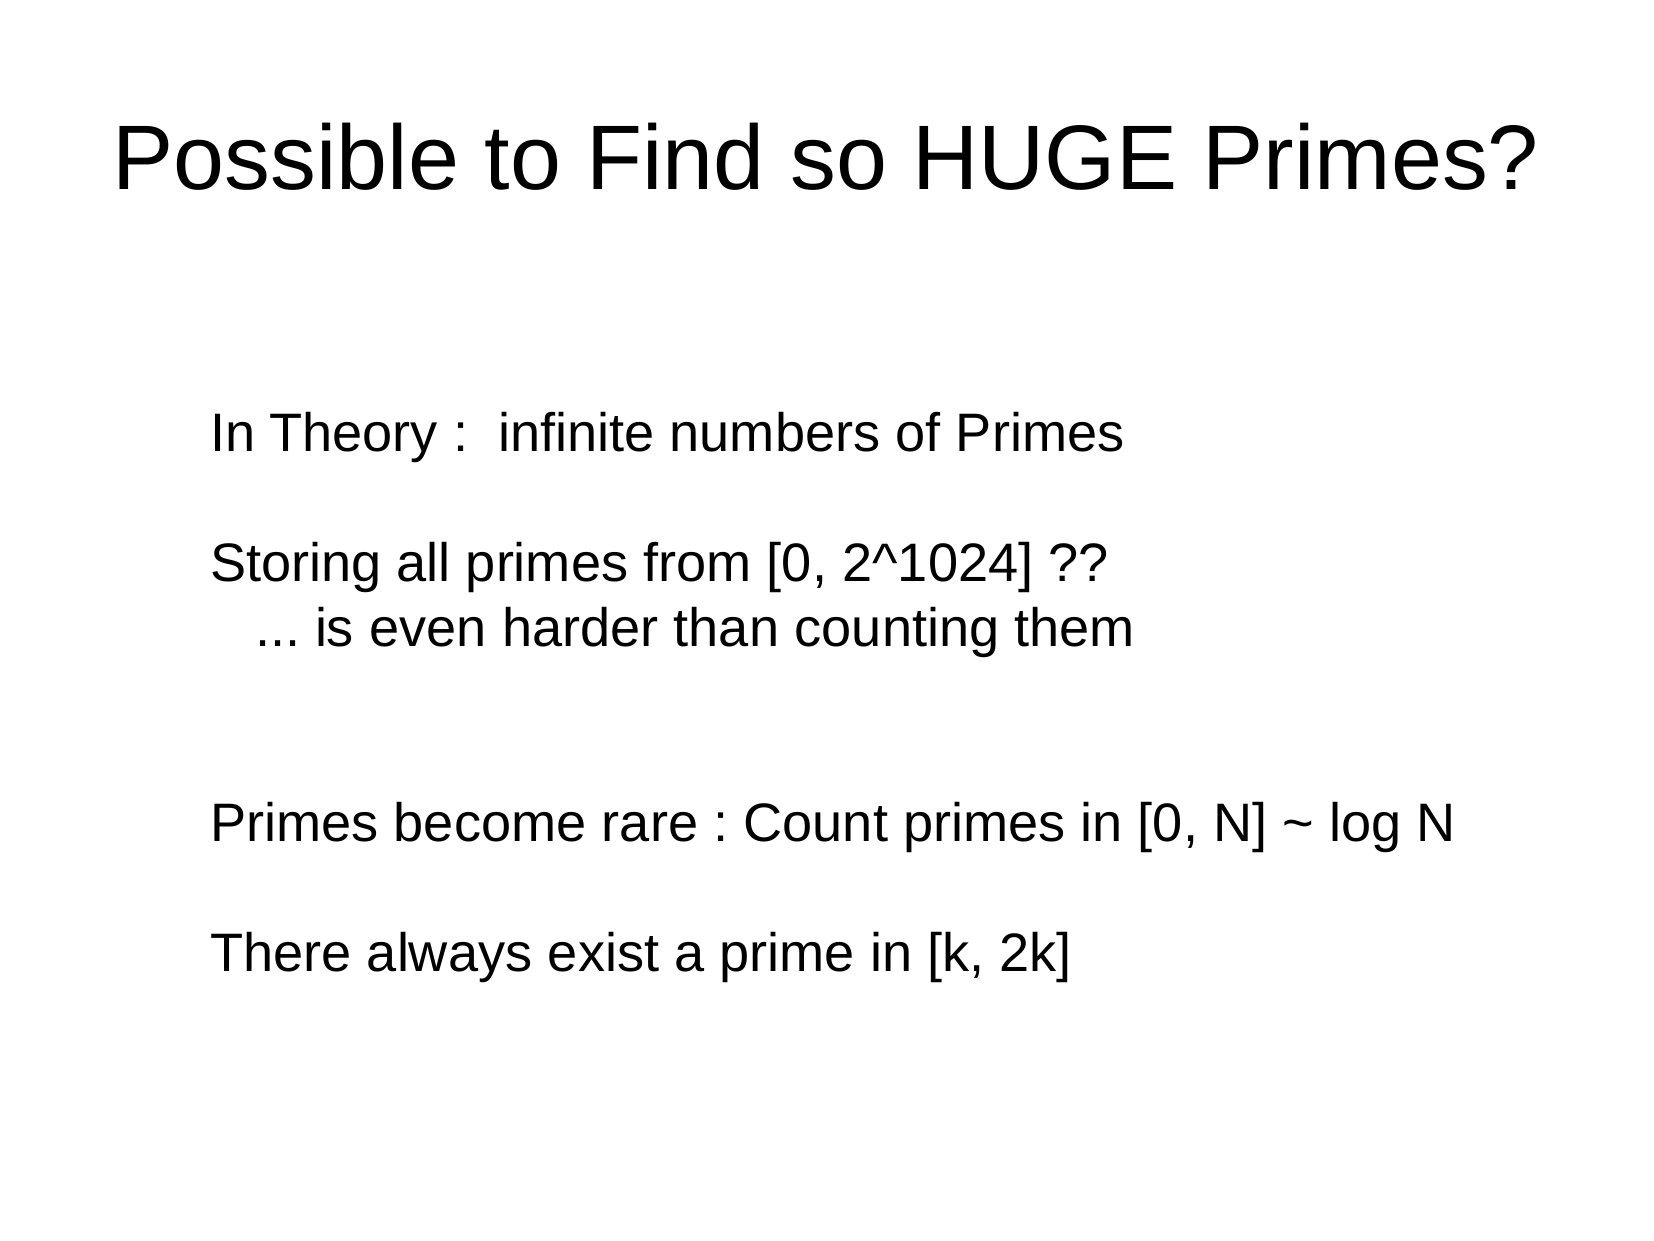

Possible to Find so HUGE Primes?
In Theory :  infinite numbers of Primes

Storing all primes from [0, 2^1024] ??
   ... is even harder than counting them

Primes become rare : Count primes in [0, N] ~ log N

There always exist a prime in [k, 2k]